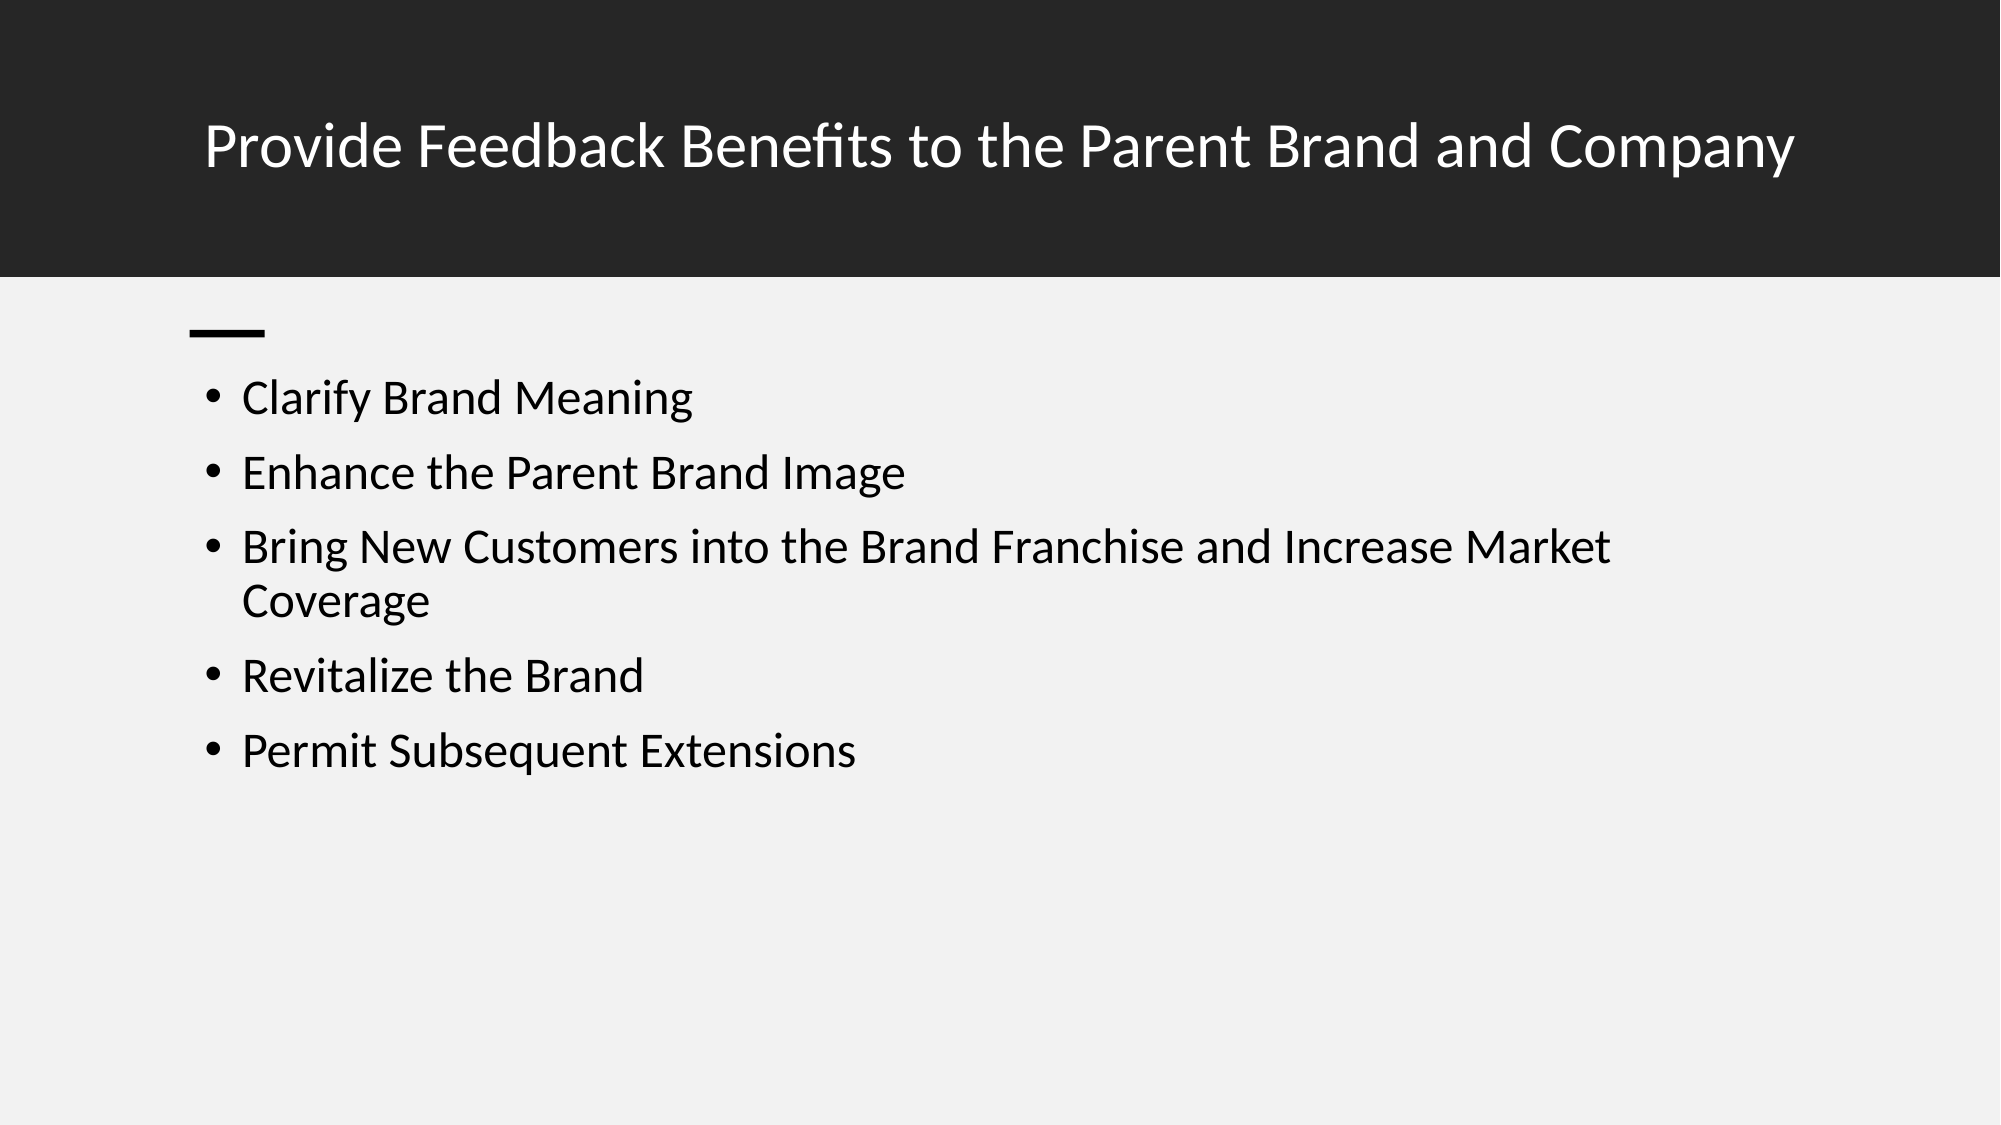

# Provide Feedback Benefits to the Parent Brand and Company

Clarify Brand Meaning
Enhance the Parent Brand Image
Bring New Customers into the Brand Franchise and Increase Market Coverage
Revitalize the Brand
Permit Subsequent Extensions